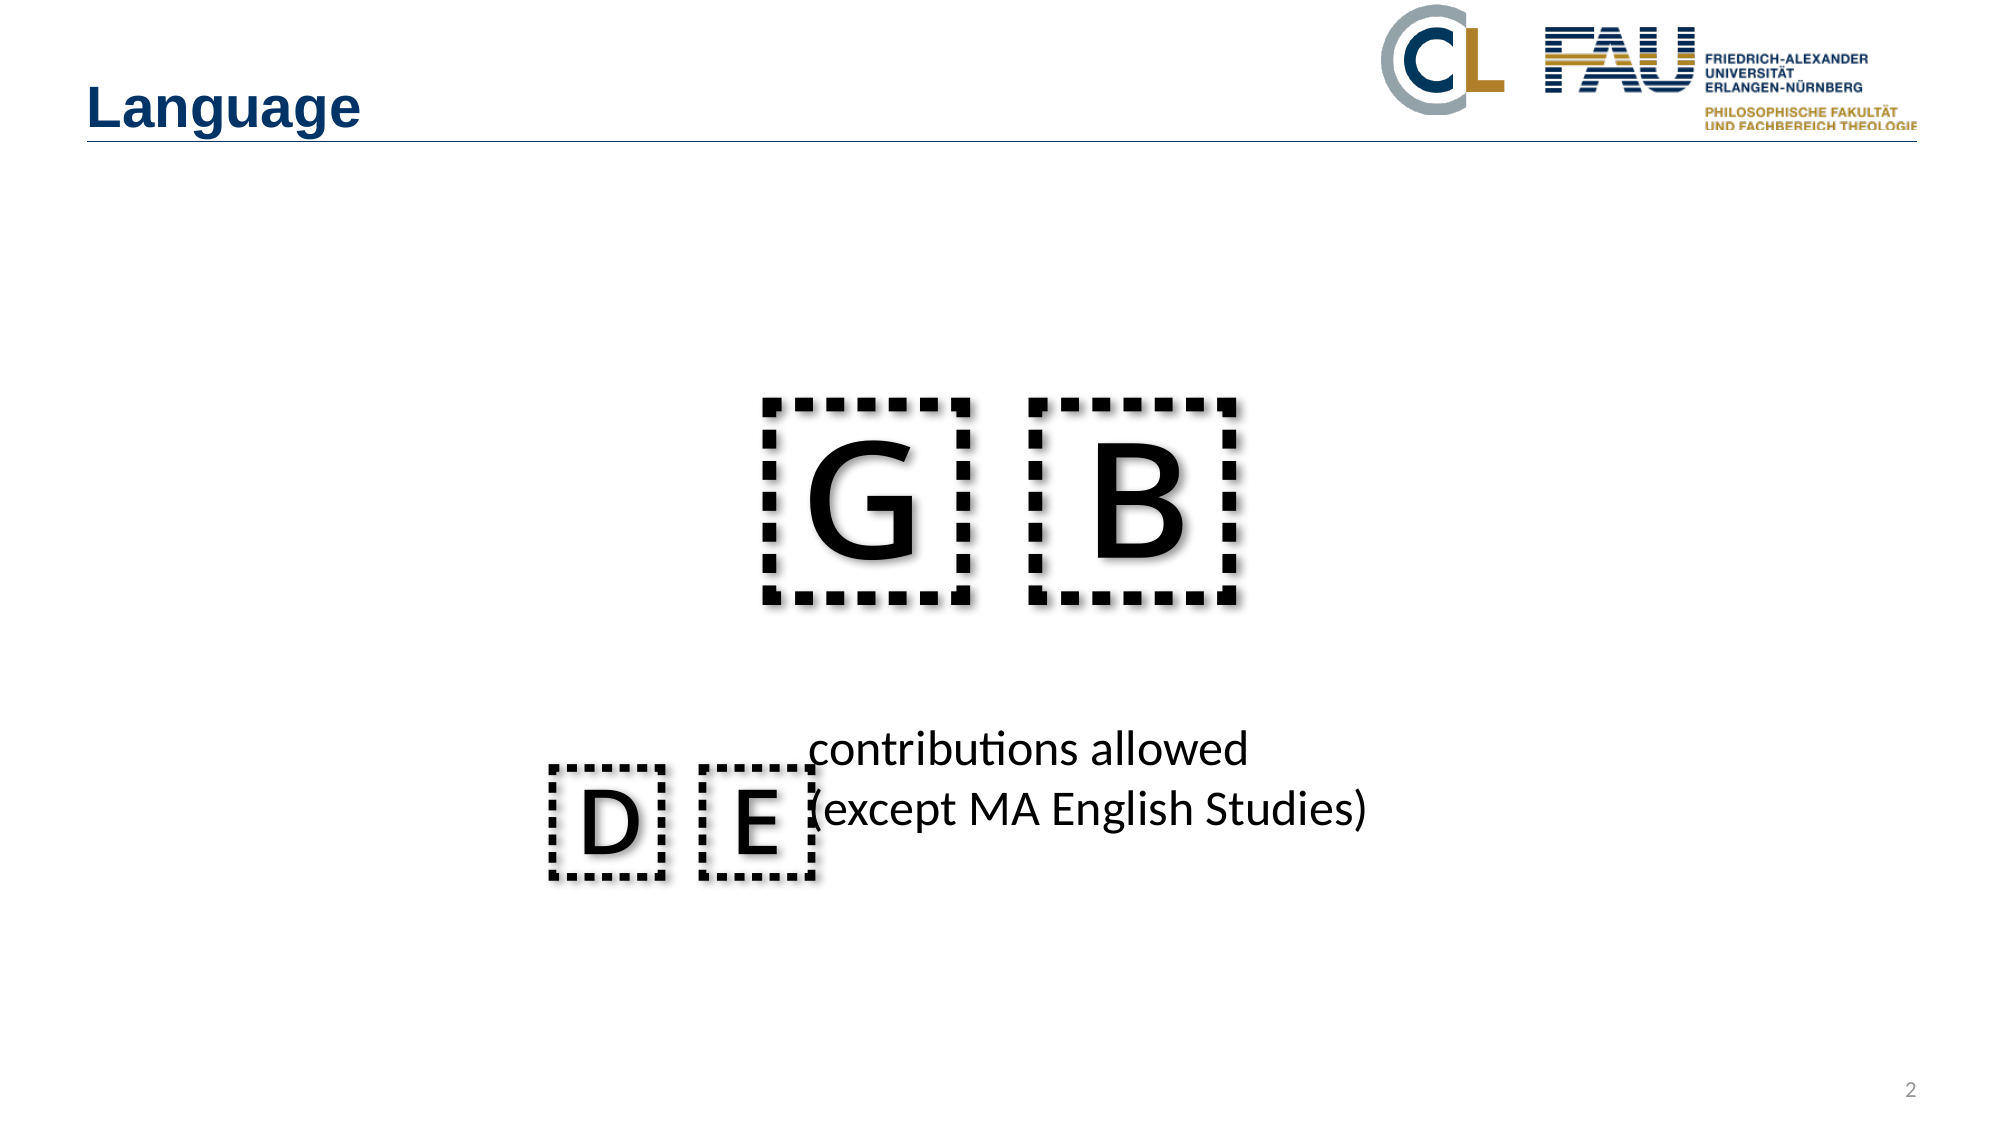

# Language
🇬🇧
🇩🇪
contributions allowed
(except MA English Studies)
2